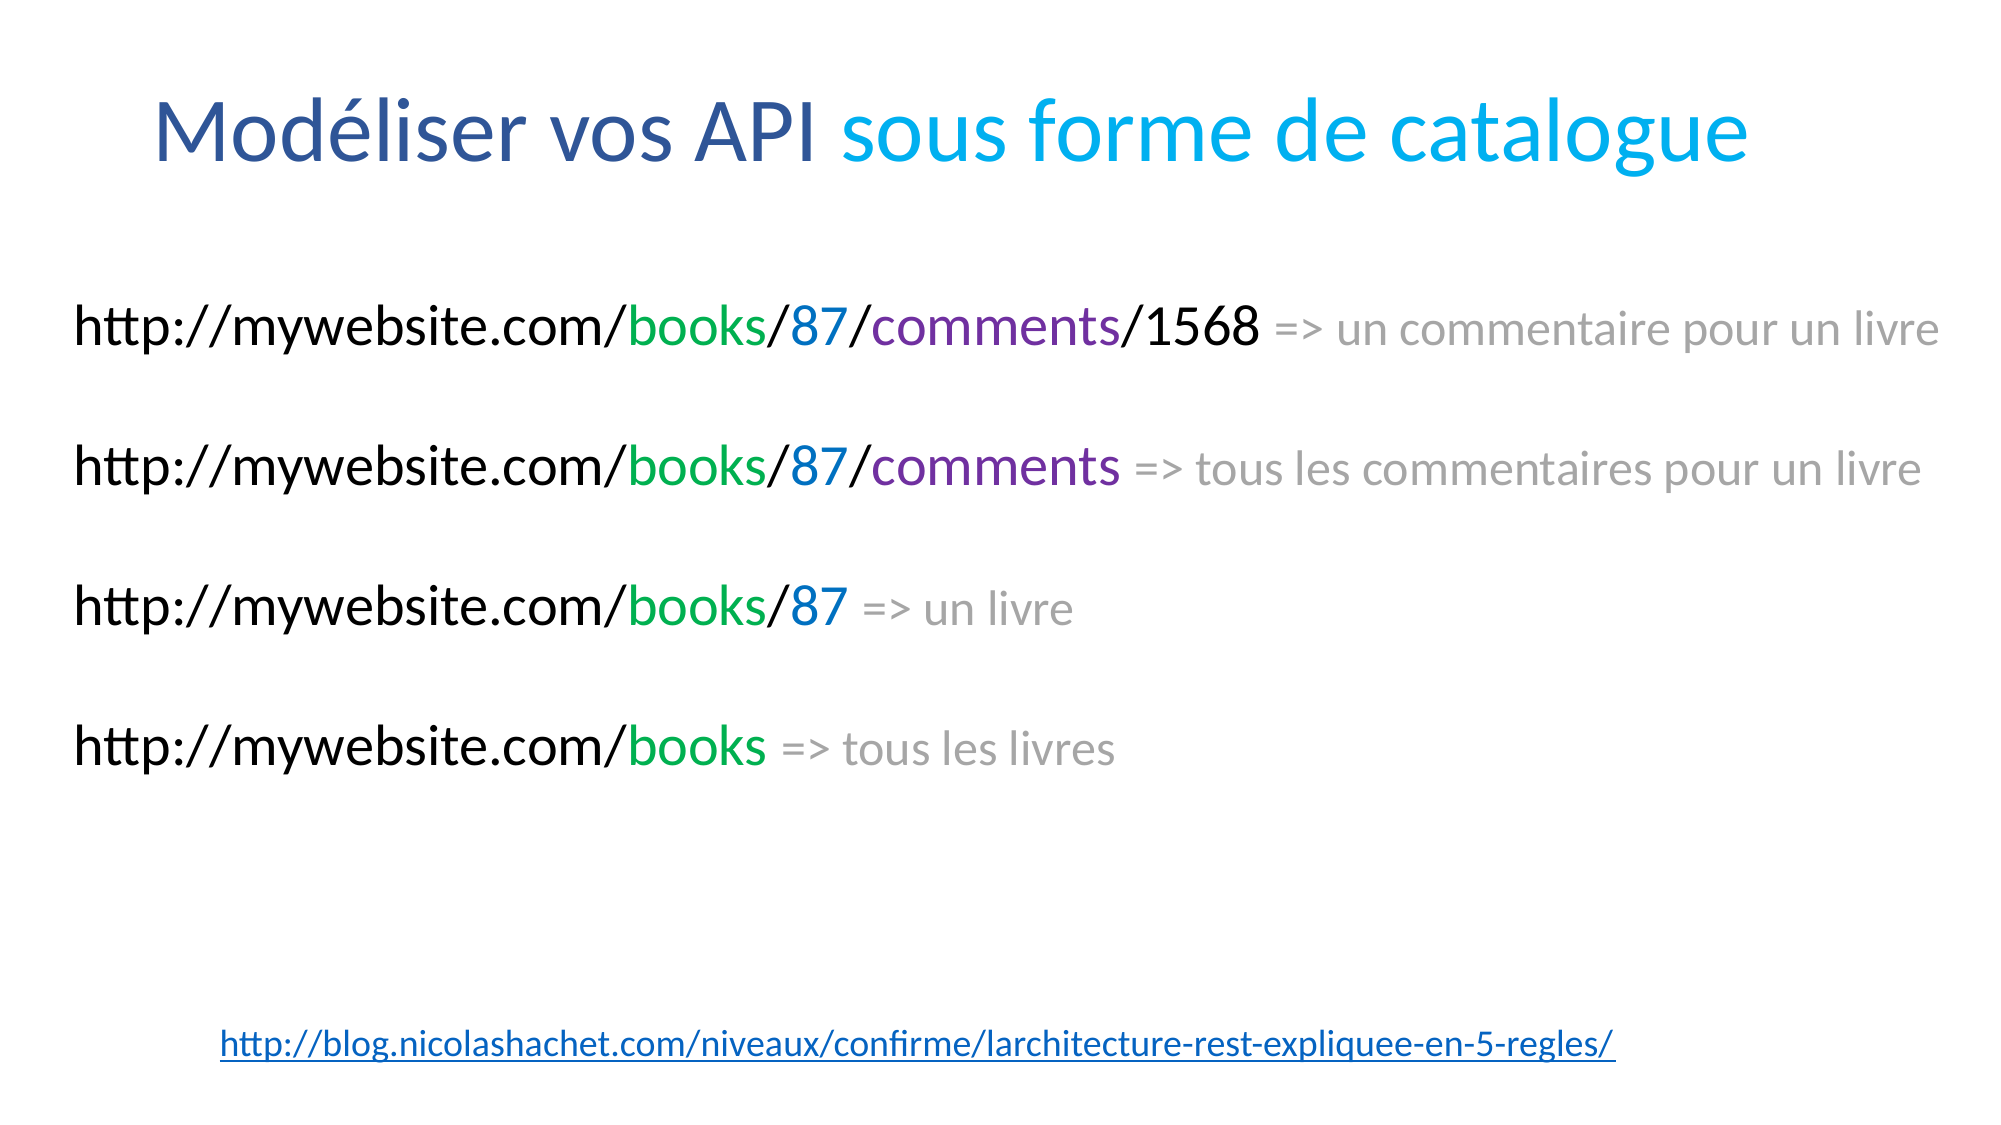

# Modéliser vos API sous forme de catalogue
http://mywebsite.com/books/87/comments/1568 => un commentaire pour un livre
http://mywebsite.com/books/87/comments => tous les commentaires pour un livre
http://mywebsite.com/books/87 => un livre
http://mywebsite.com/books => tous les livres
http://blog.nicolashachet.com/niveaux/confirme/larchitecture-rest-expliquee-en-5-regles/